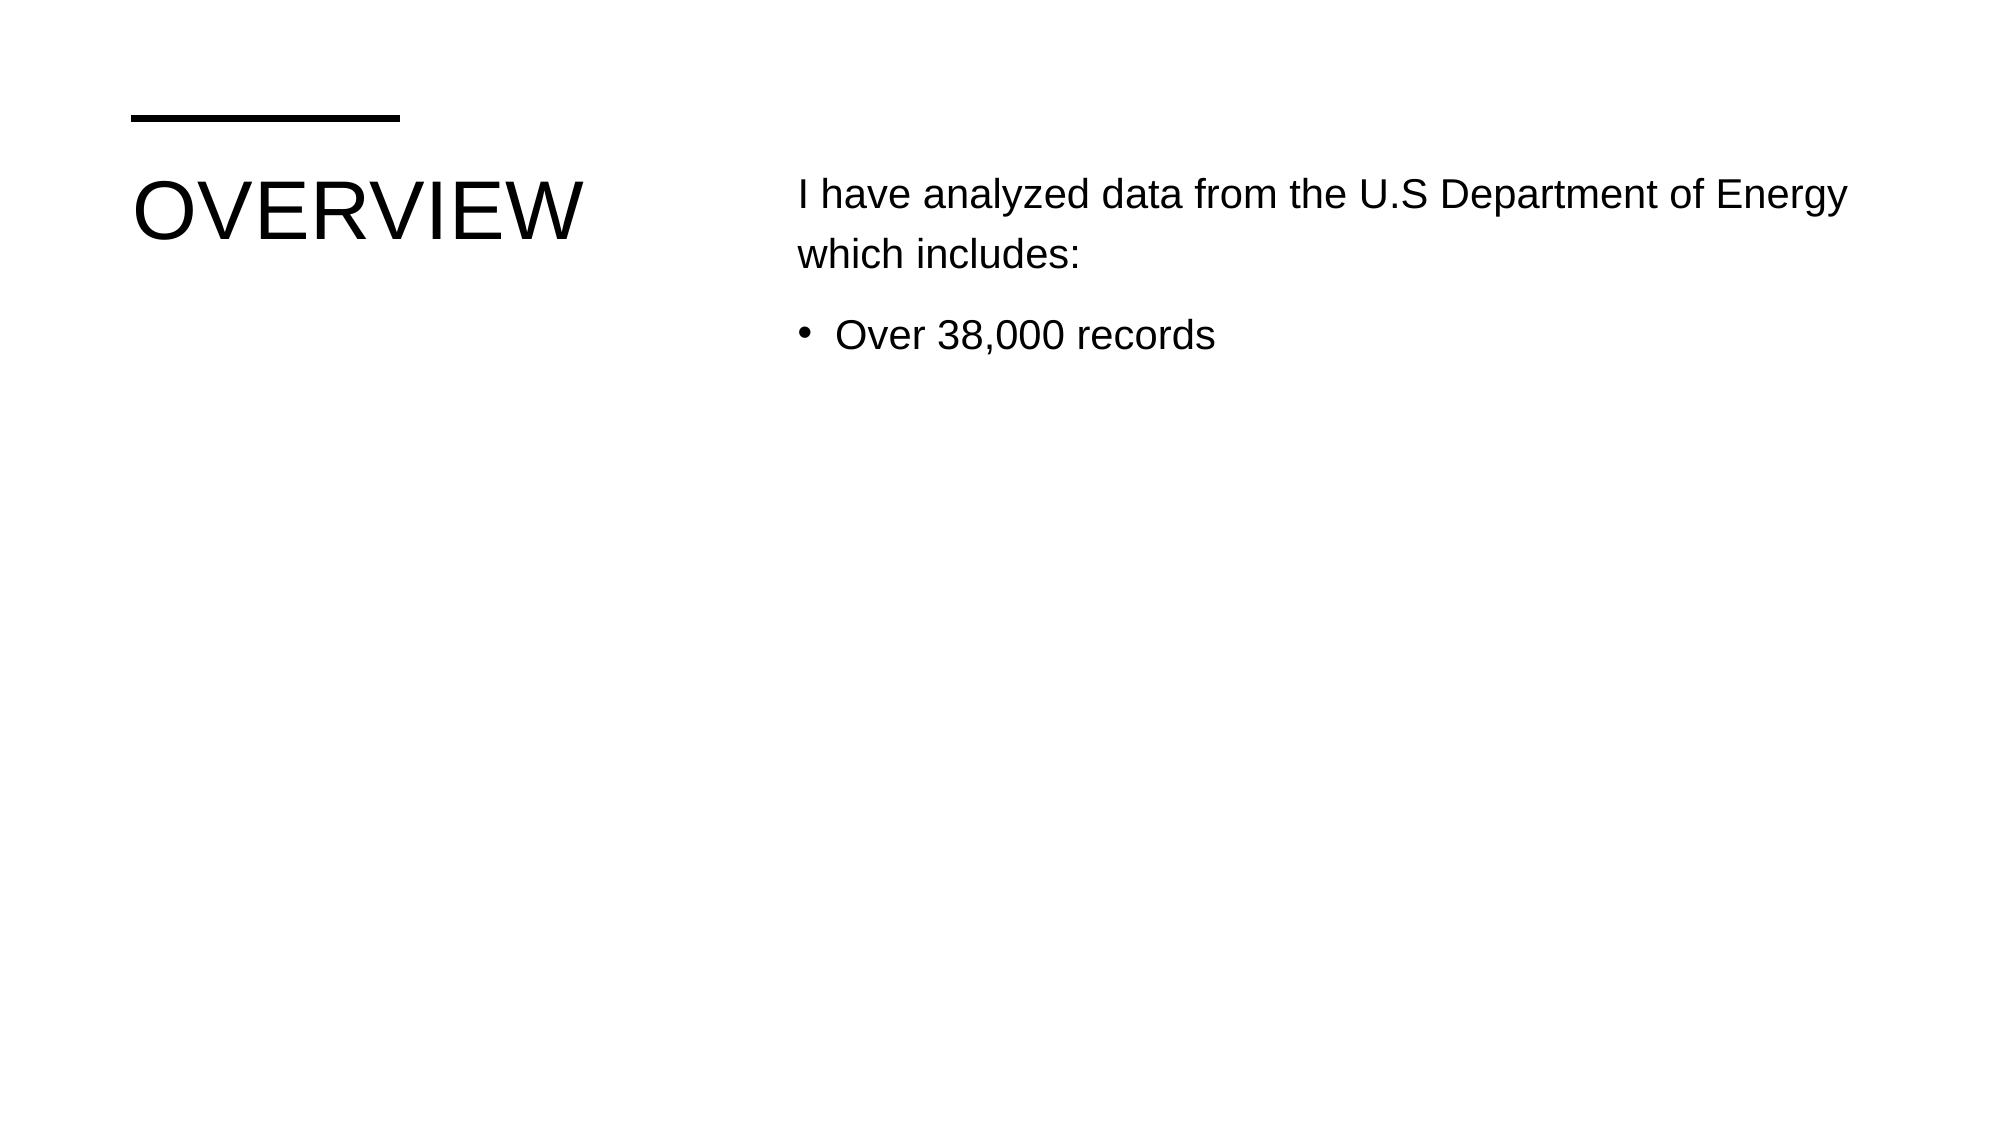

# Overview
I have analyzed data from the U.S Department of Energy which includes:
Over 38,000 records